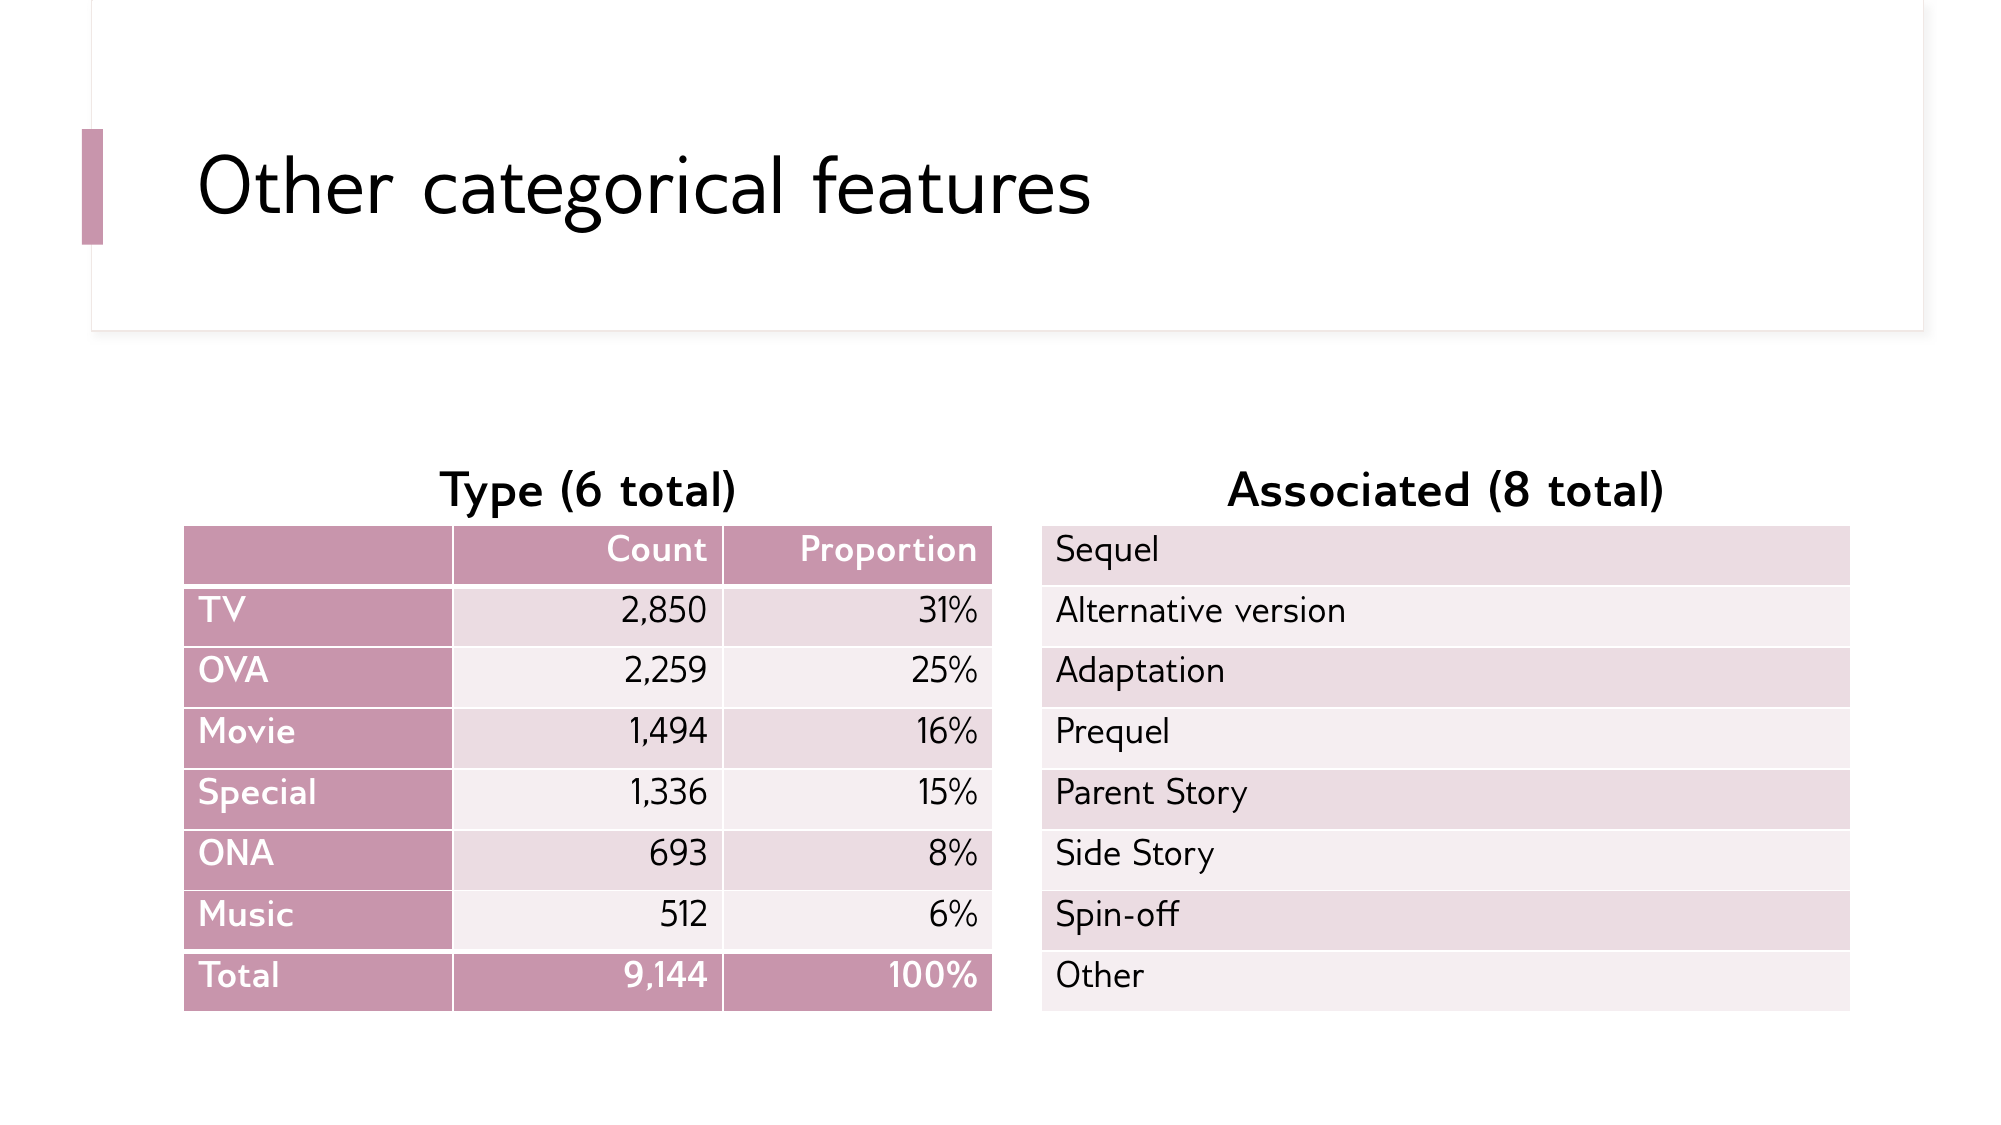

# Other categorical features
Type (6 total)
Associated (8 total)
|  | Count | Proportion |
| --- | --- | --- |
| TV | 2,850 | 31% |
| OVA | 2,259 | 25% |
| Movie | 1,494 | 16% |
| Special | 1,336 | 15% |
| ONA | 693 | 8% |
| Music | 512 | 6% |
| Total | 9,144 | 100% |
| Sequel |
| --- |
| Alternative version |
| Adaptation |
| Prequel |
| Parent Story |
| Side Story |
| Spin-off |
| Other |